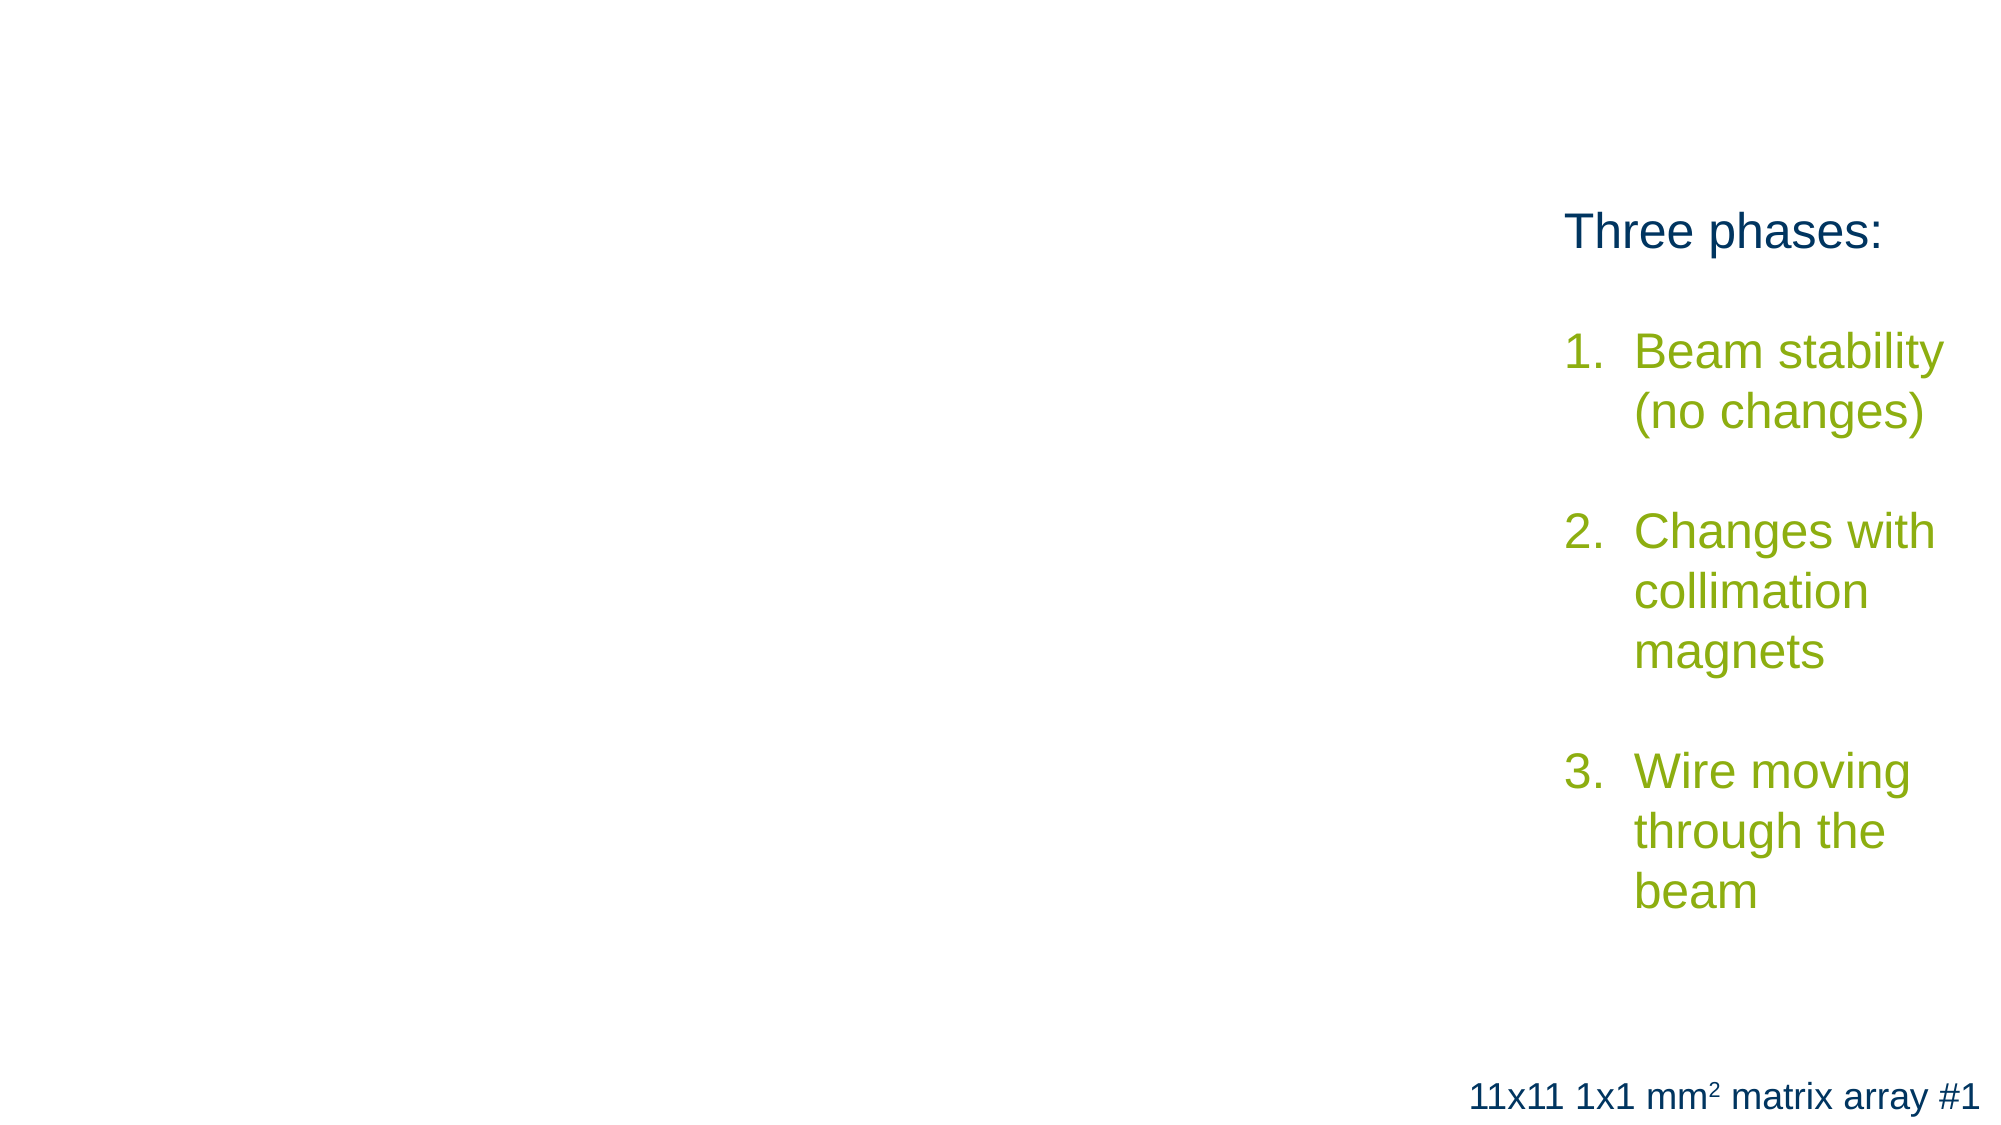

Three phases:

Beam stability (no changes)

Changes with collimation magnets

Wire moving through the beam
11x11 1x1 mm2 matrix array #1